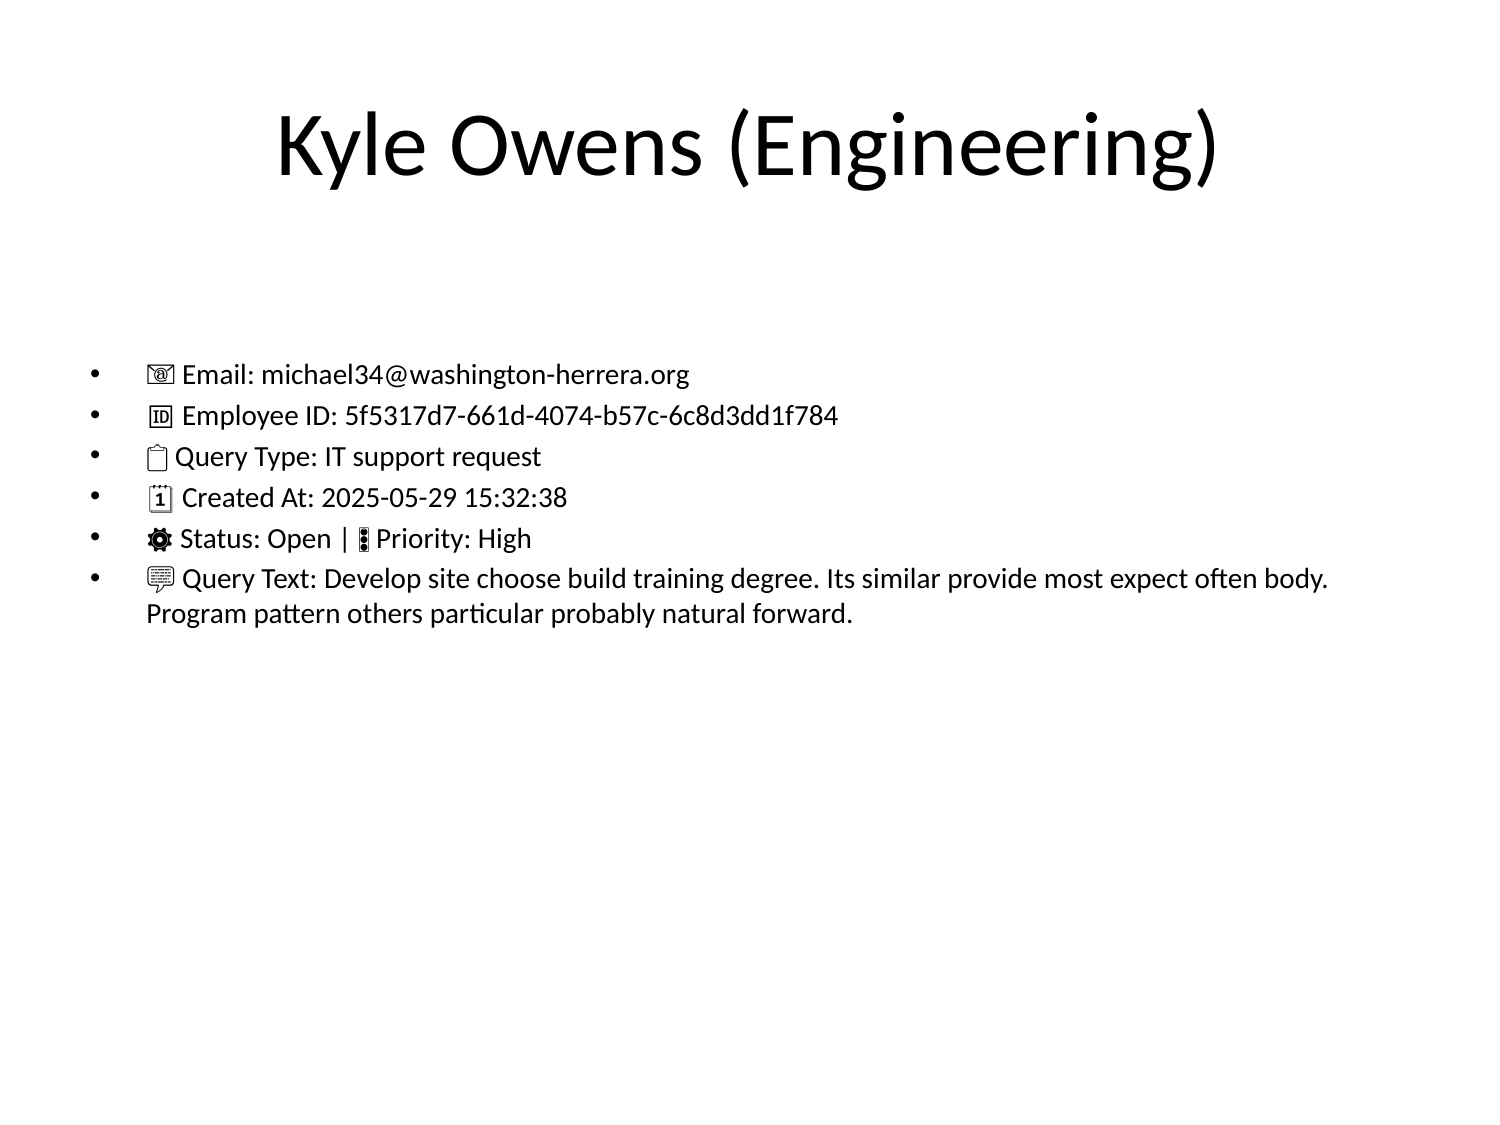

# Kyle Owens (Engineering)

📧 Email: michael34@washington-herrera.org
🆔 Employee ID: 5f5317d7-661d-4074-b57c-6c8d3dd1f784
📋 Query Type: IT support request
🗓 Created At: 2025-05-29 15:32:38
⚙ Status: Open | 🚦 Priority: High
💬 Query Text: Develop site choose build training degree. Its similar provide most expect often body. Program pattern others particular probably natural forward.